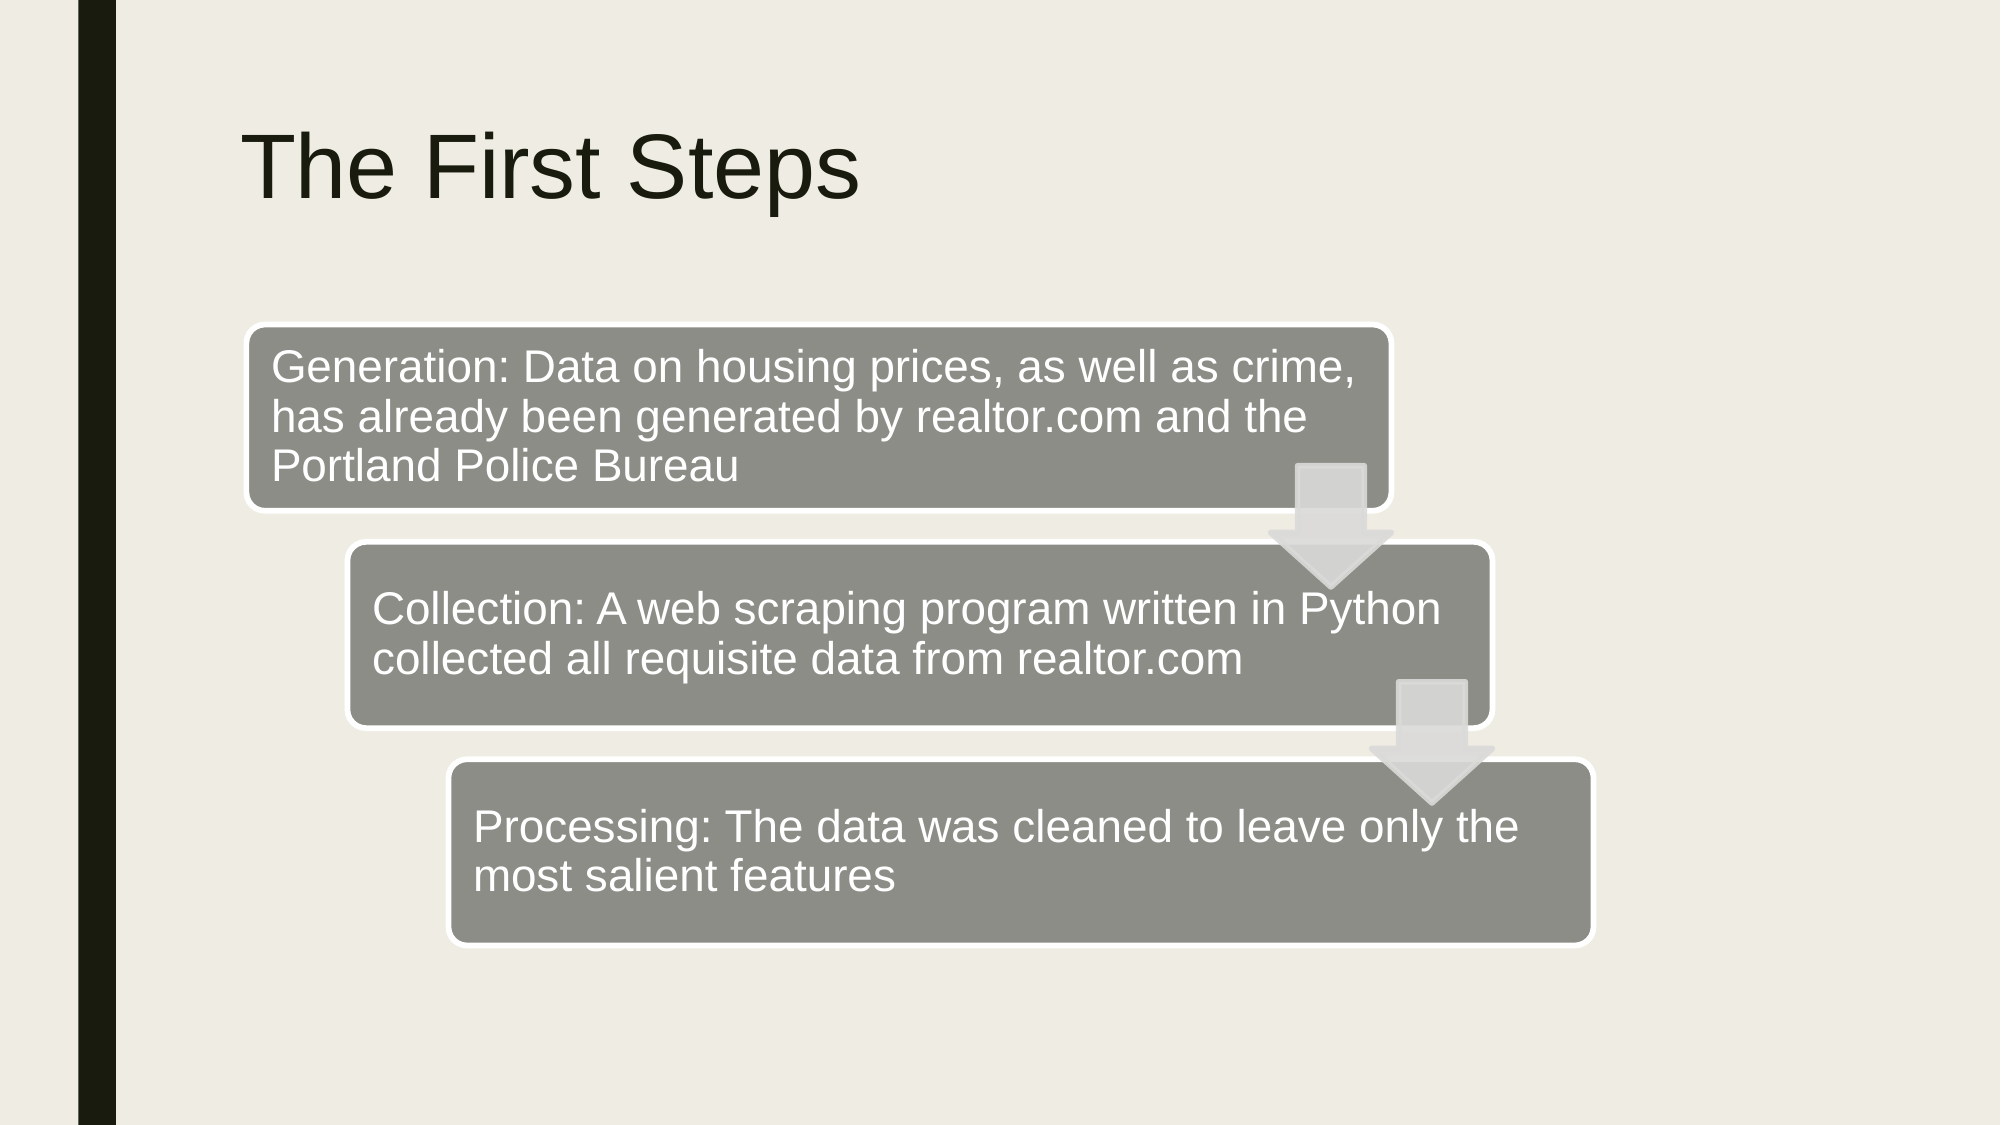

# The First Steps
Generation: Data on housing prices, as well as crime, has already been generated by realtor.com and the Portland Police Bureau
Collection: A web scraping program written in Python collected all requisite data from realtor.com
Processing: The data was cleaned to leave only the most salient features